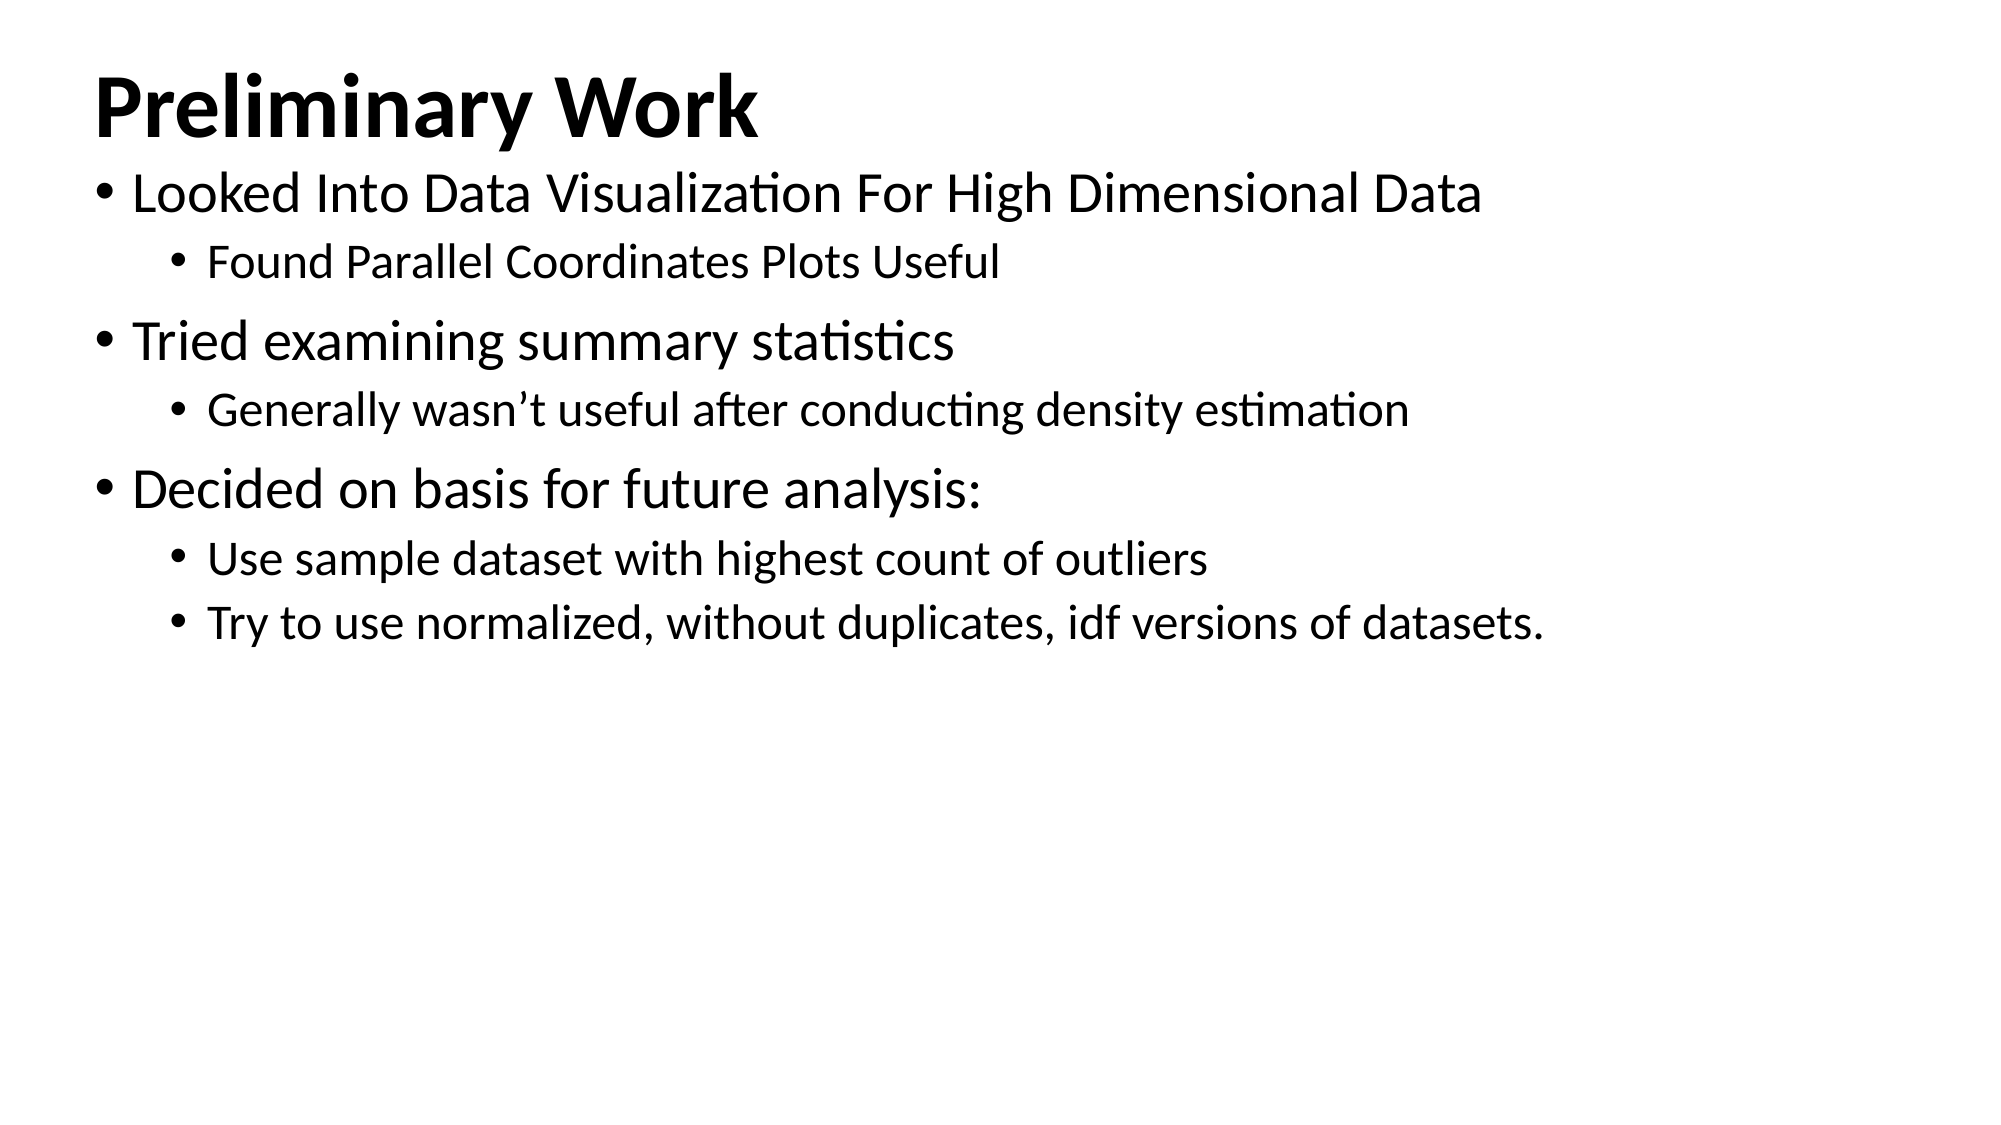

# Preliminary Work
Looked Into Data Visualization For High Dimensional Data
Found Parallel Coordinates Plots Useful
Tried examining summary statistics
Generally wasn’t useful after conducting density estimation
Decided on basis for future analysis:
Use sample dataset with highest count of outliers
Try to use normalized, without duplicates, idf versions of datasets.